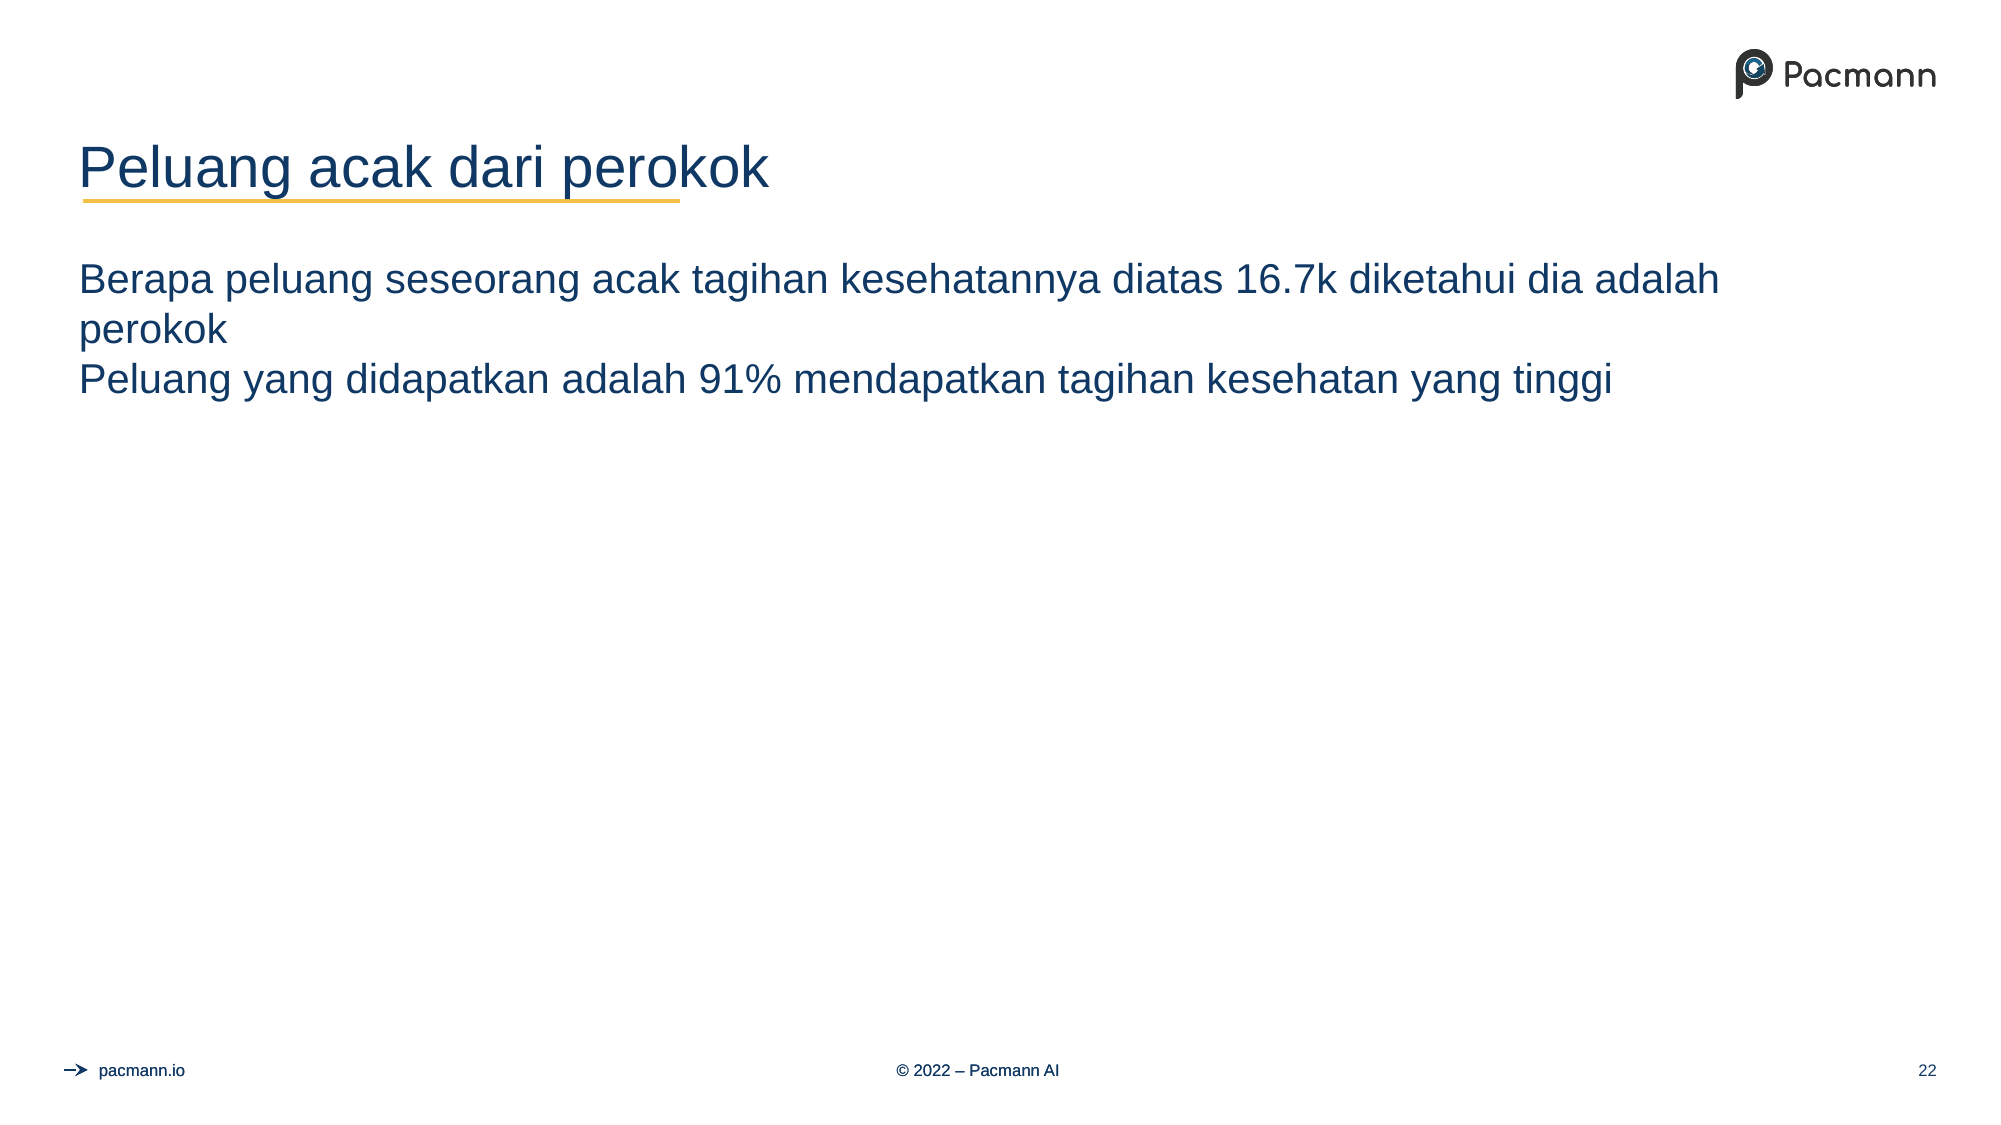

# Peluang acak dari perokok
Berapa peluang seseorang acak tagihan kesehatannya diatas 16.7k diketahui dia adalah
perokok
Peluang yang didapatkan adalah 91% mendapatkan tagihan kesehatan yang tinggi